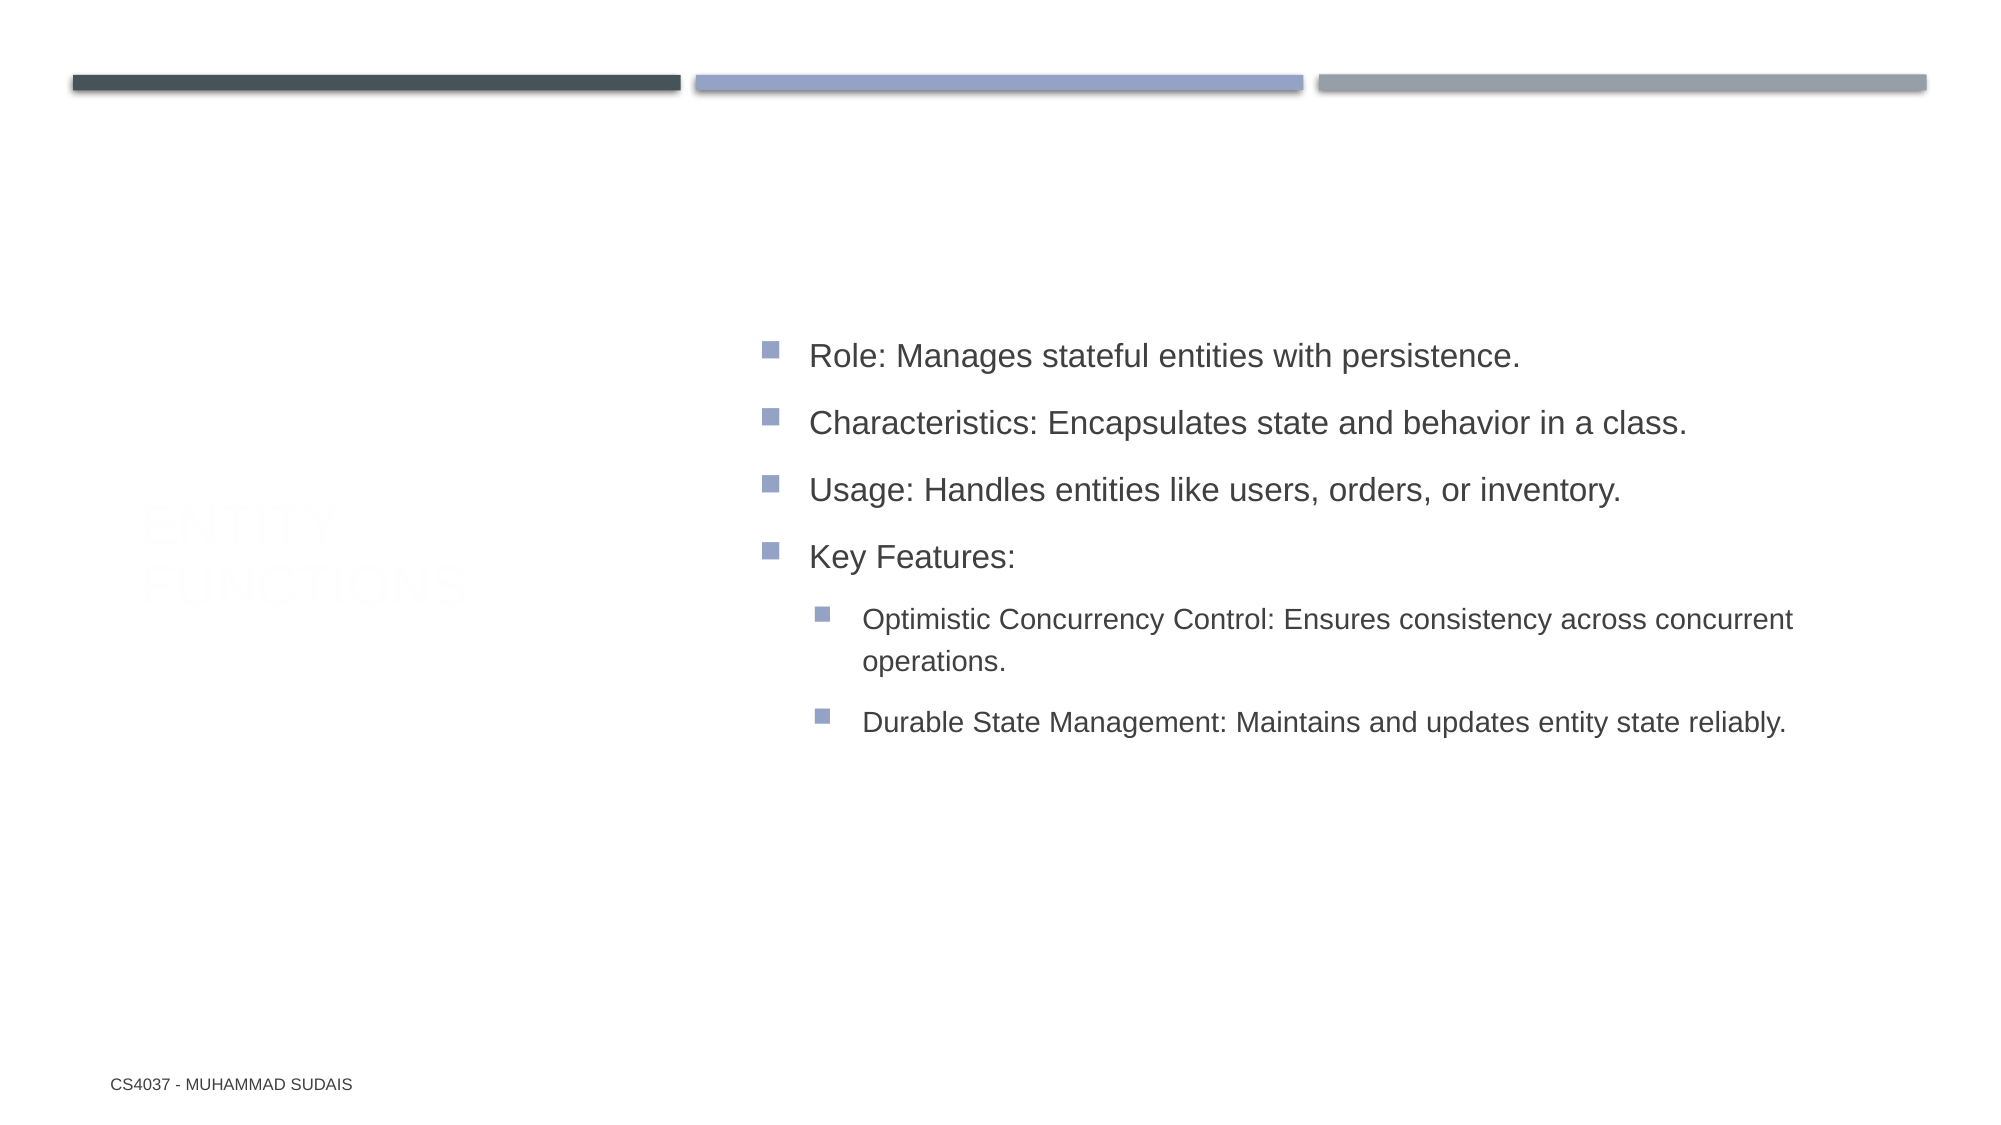

# Entity Functions
Role: Manages stateful entities with persistence.
Characteristics: Encapsulates state and behavior in a class.
Usage: Handles entities like users, orders, or inventory.
Key Features:
Optimistic Concurrency Control: Ensures consistency across concurrent operations.
Durable State Management: Maintains and updates entity state reliably.

CS4037 - Muhammad Sudais